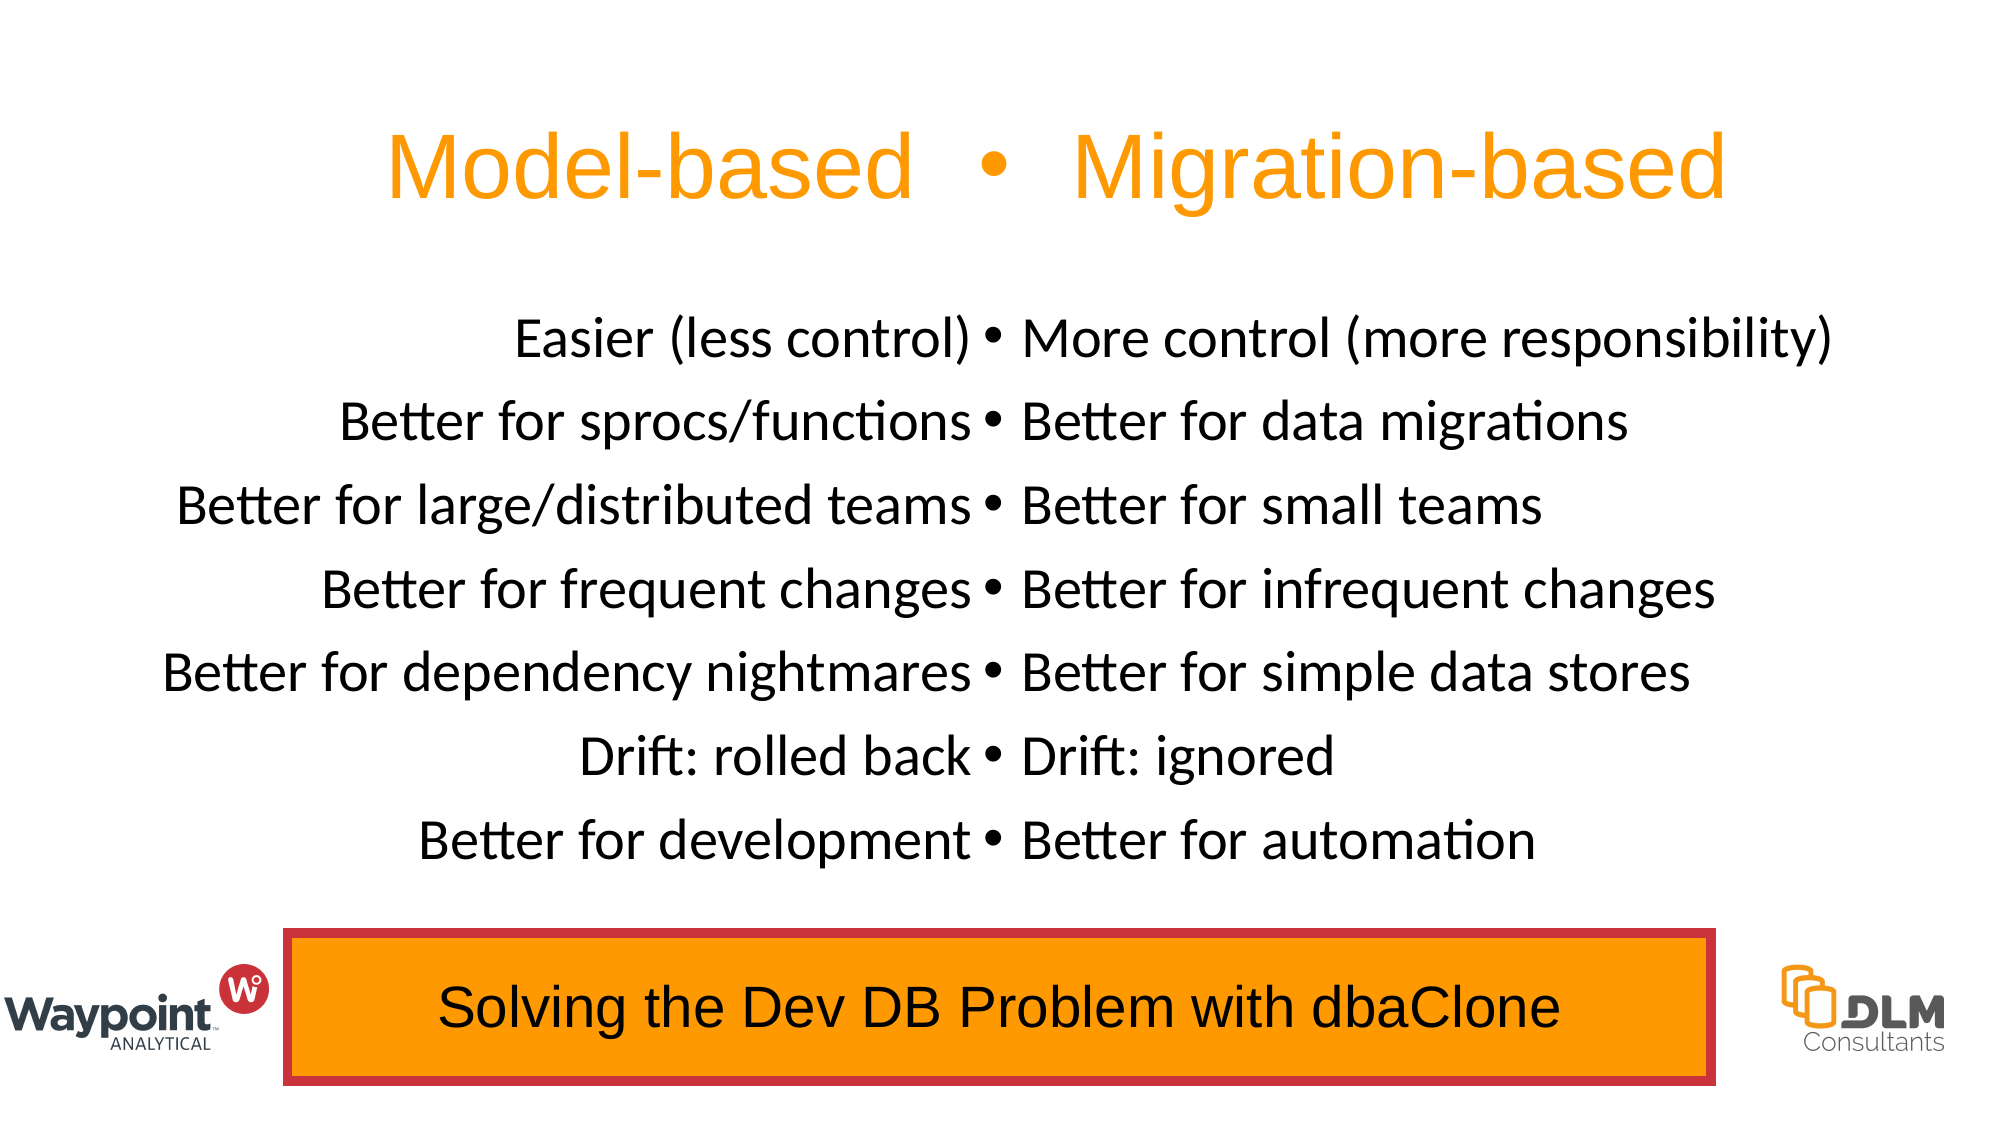

# Model-based
Migration-based
Easier (less control)
Better for sprocs/functions
Better for large/distributed teams
Better for frequent changes
Better for dependency nightmares
Drift: rolled back
Better for development

More control (more responsibility)
Better for data migrations
Better for small teams
Better for infrequent changes
Better for simple data stores
Drift: ignored
Better for automation